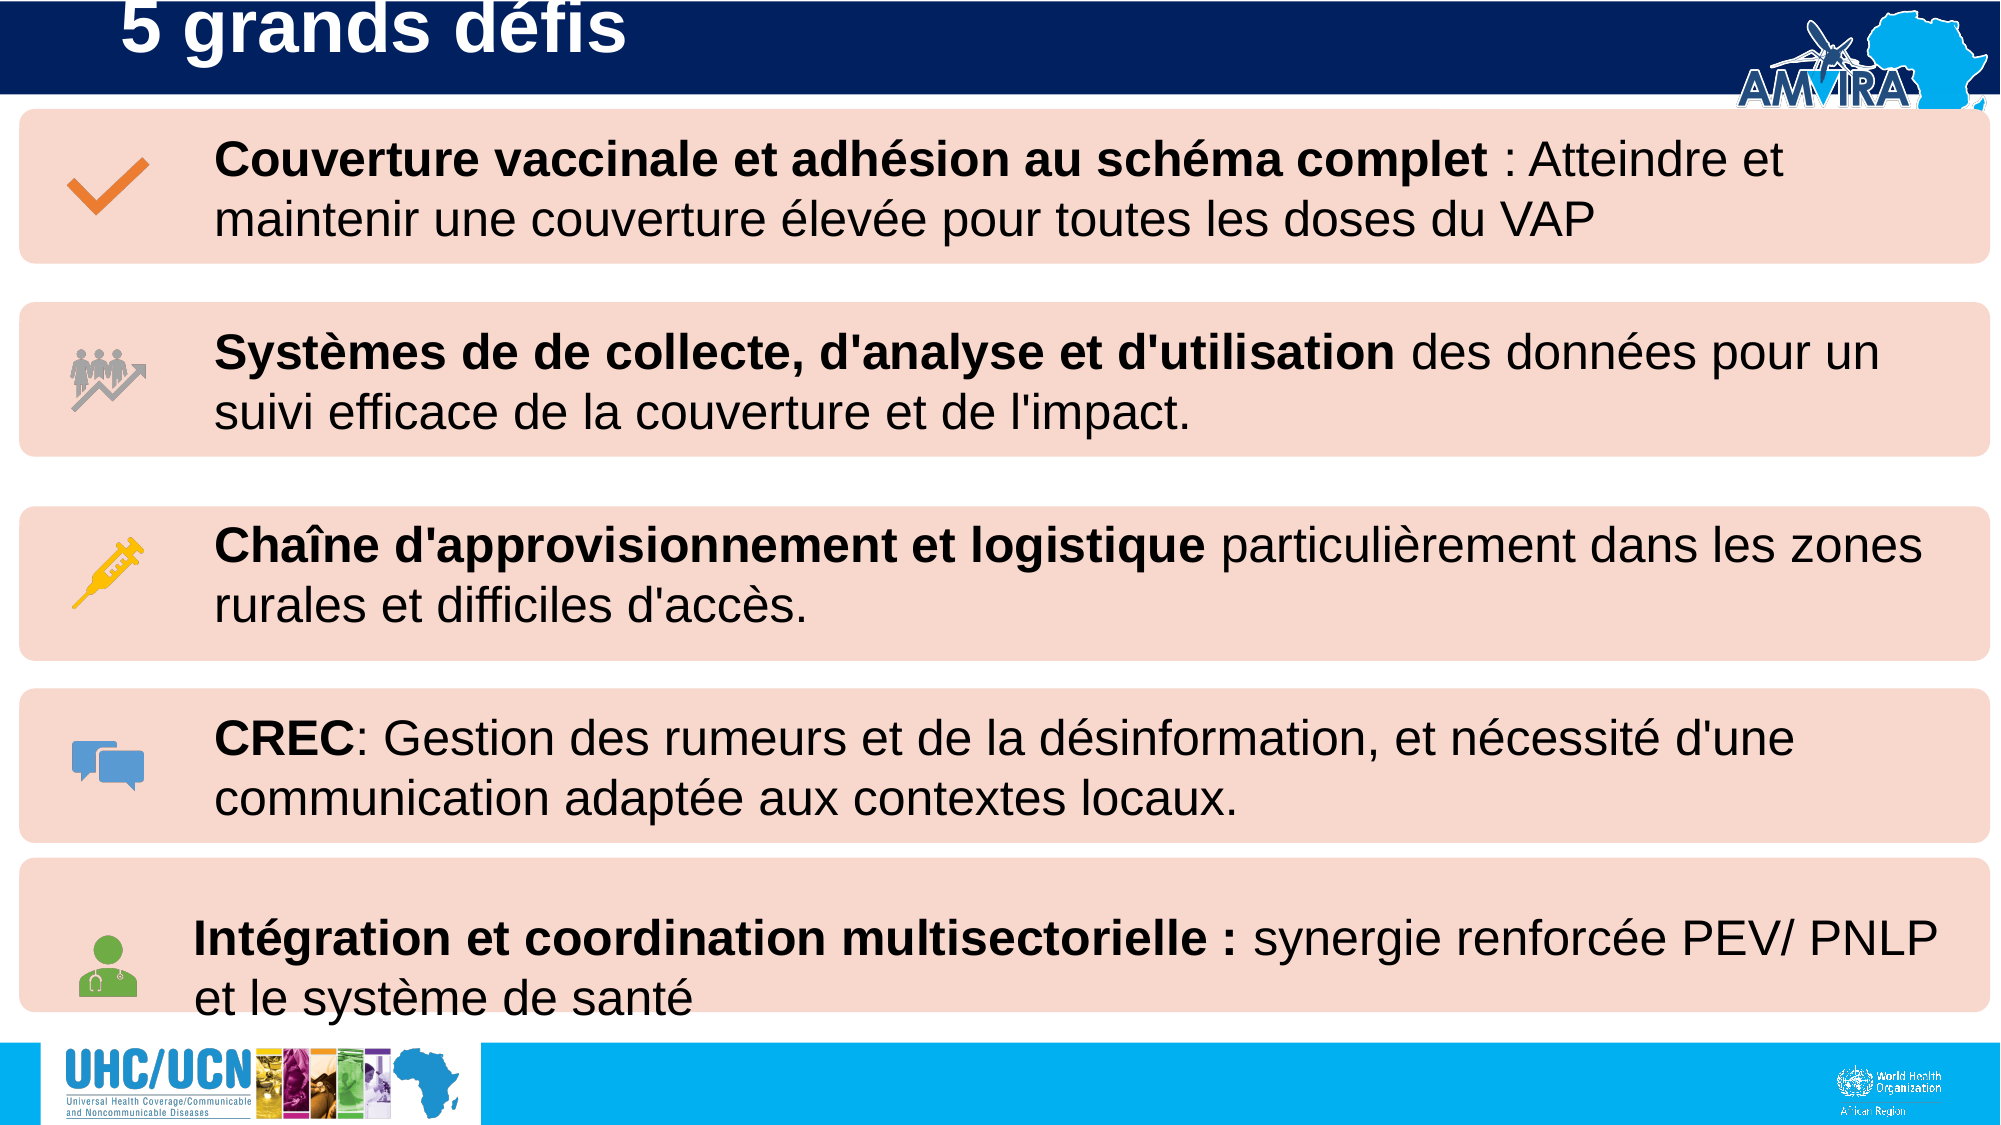

# 5 grands défis
Couverture vaccinale et adhésion au schéma complet : Atteindre et maintenir une couverture élevée pour toutes les doses du VAP
Systèmes de de collecte, d'analyse et d'utilisation des données pour un suivi efficace de la couverture et de l'impact.
Chaîne d'approvisionnement et logistique particulièrement dans les zones rurales et difficiles d'accès.
CREC: Gestion des rumeurs et de la désinformation, et nécessité d'une communication adaptée aux contextes locaux.
Intégration et coordination multisectorielle : synergie renforcée PEV/ PNLP  et le système de santé